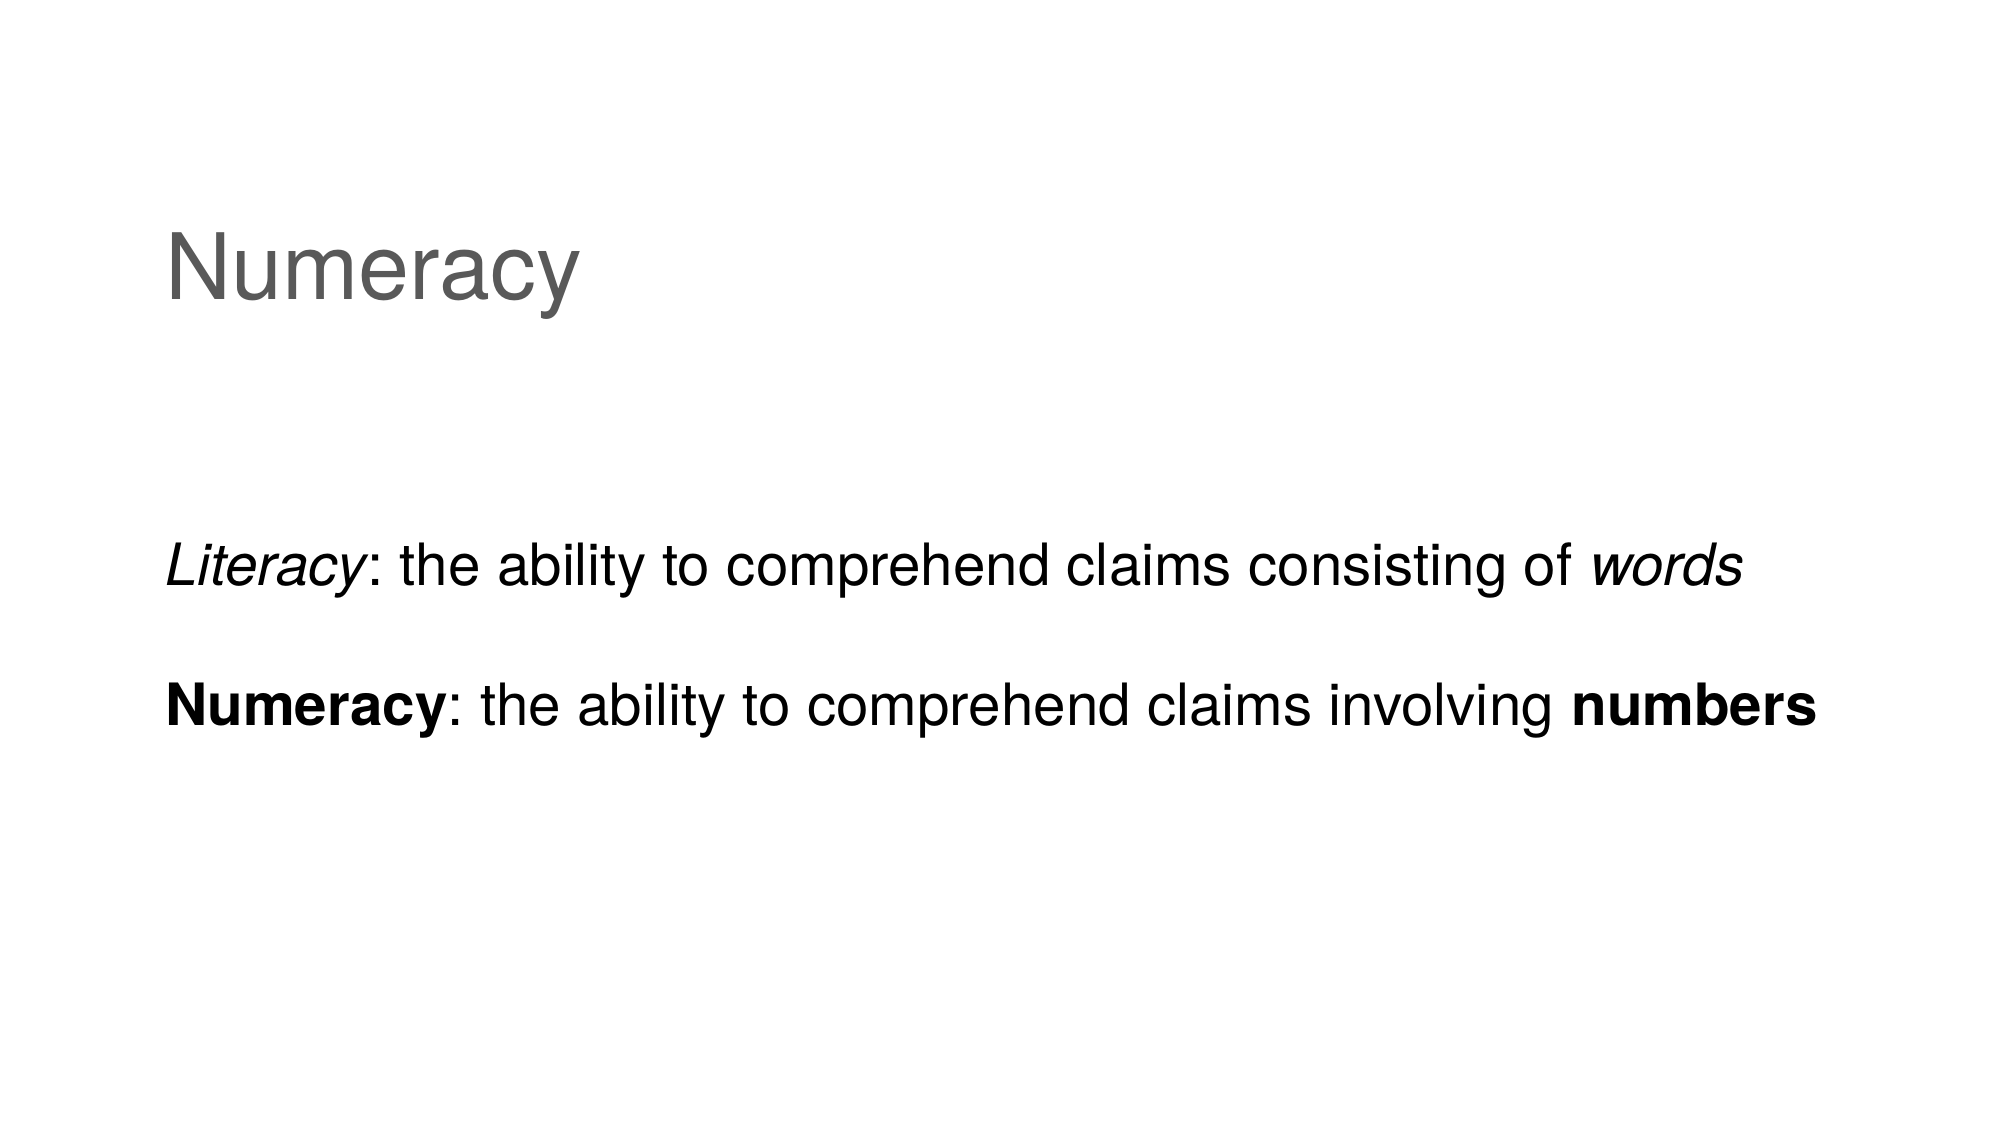

# Numeracy

Literacy: the ability to comprehend claims consisting of words

Numeracy: the ability to comprehend claims involving numbers